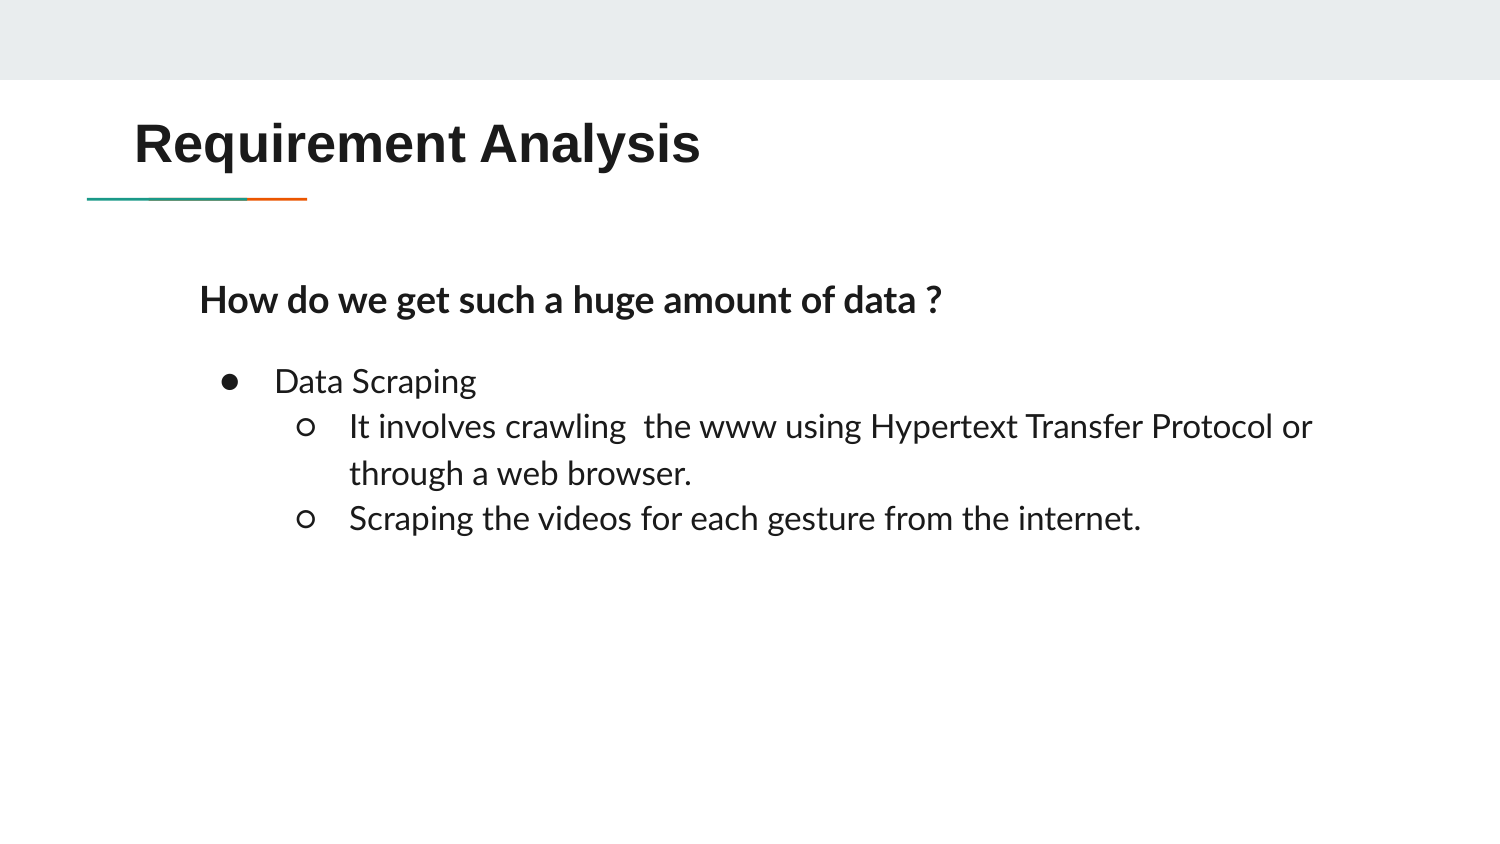

# Requirement Analysis
How do we get such a huge amount of data ?
Data Scraping
It involves crawling  the www using Hypertext Transfer Protocol or through a web browser.
Scraping the videos for each gesture from the internet.